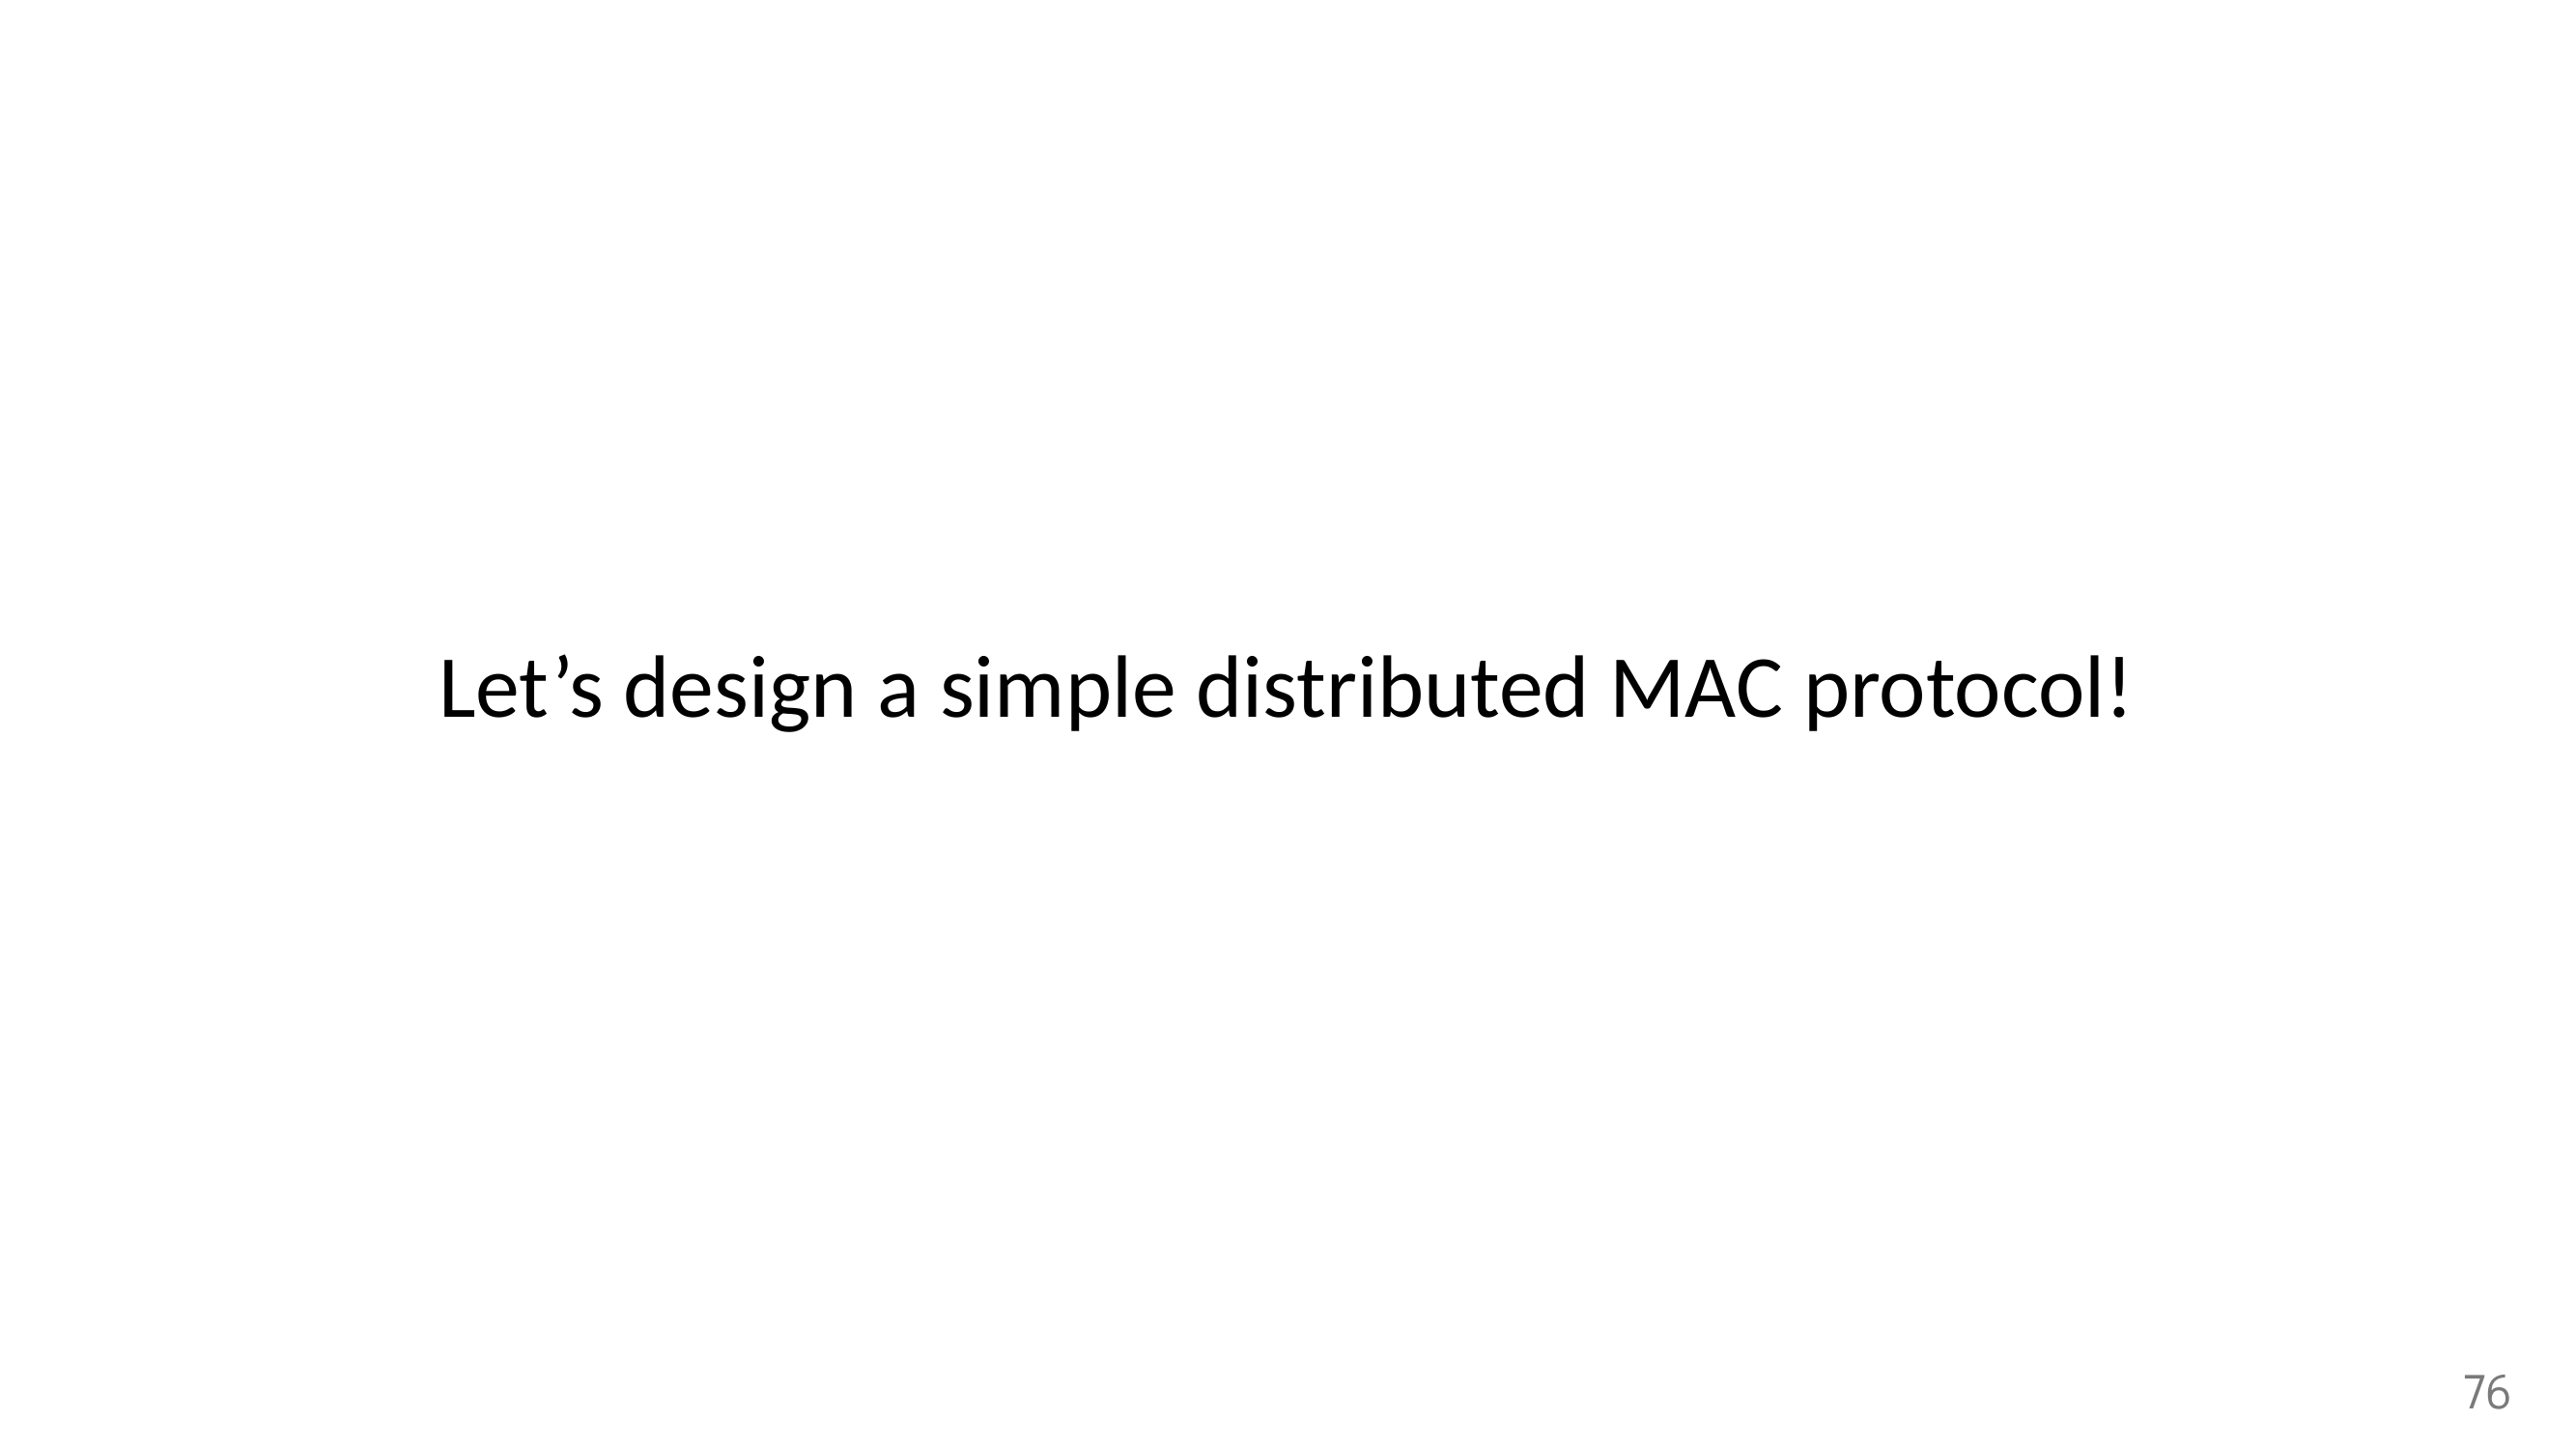

# Let’s design a simple distributed MAC protocol!

76